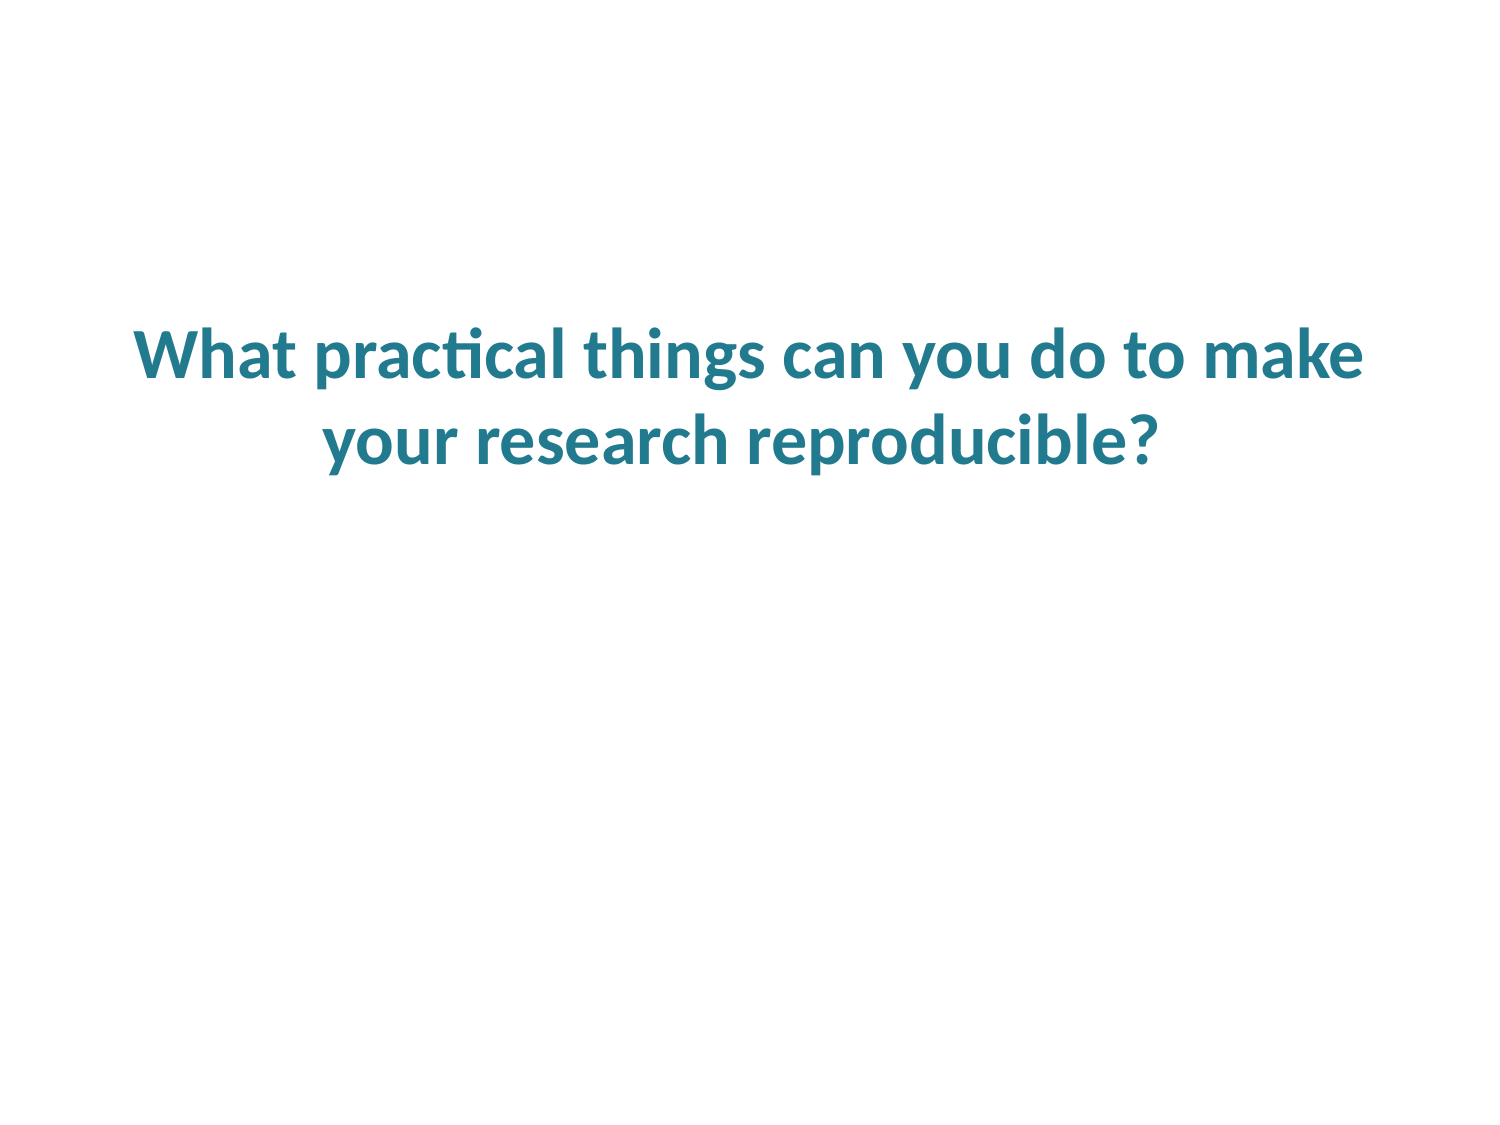

# What practical things can you do to make your research reproducible?